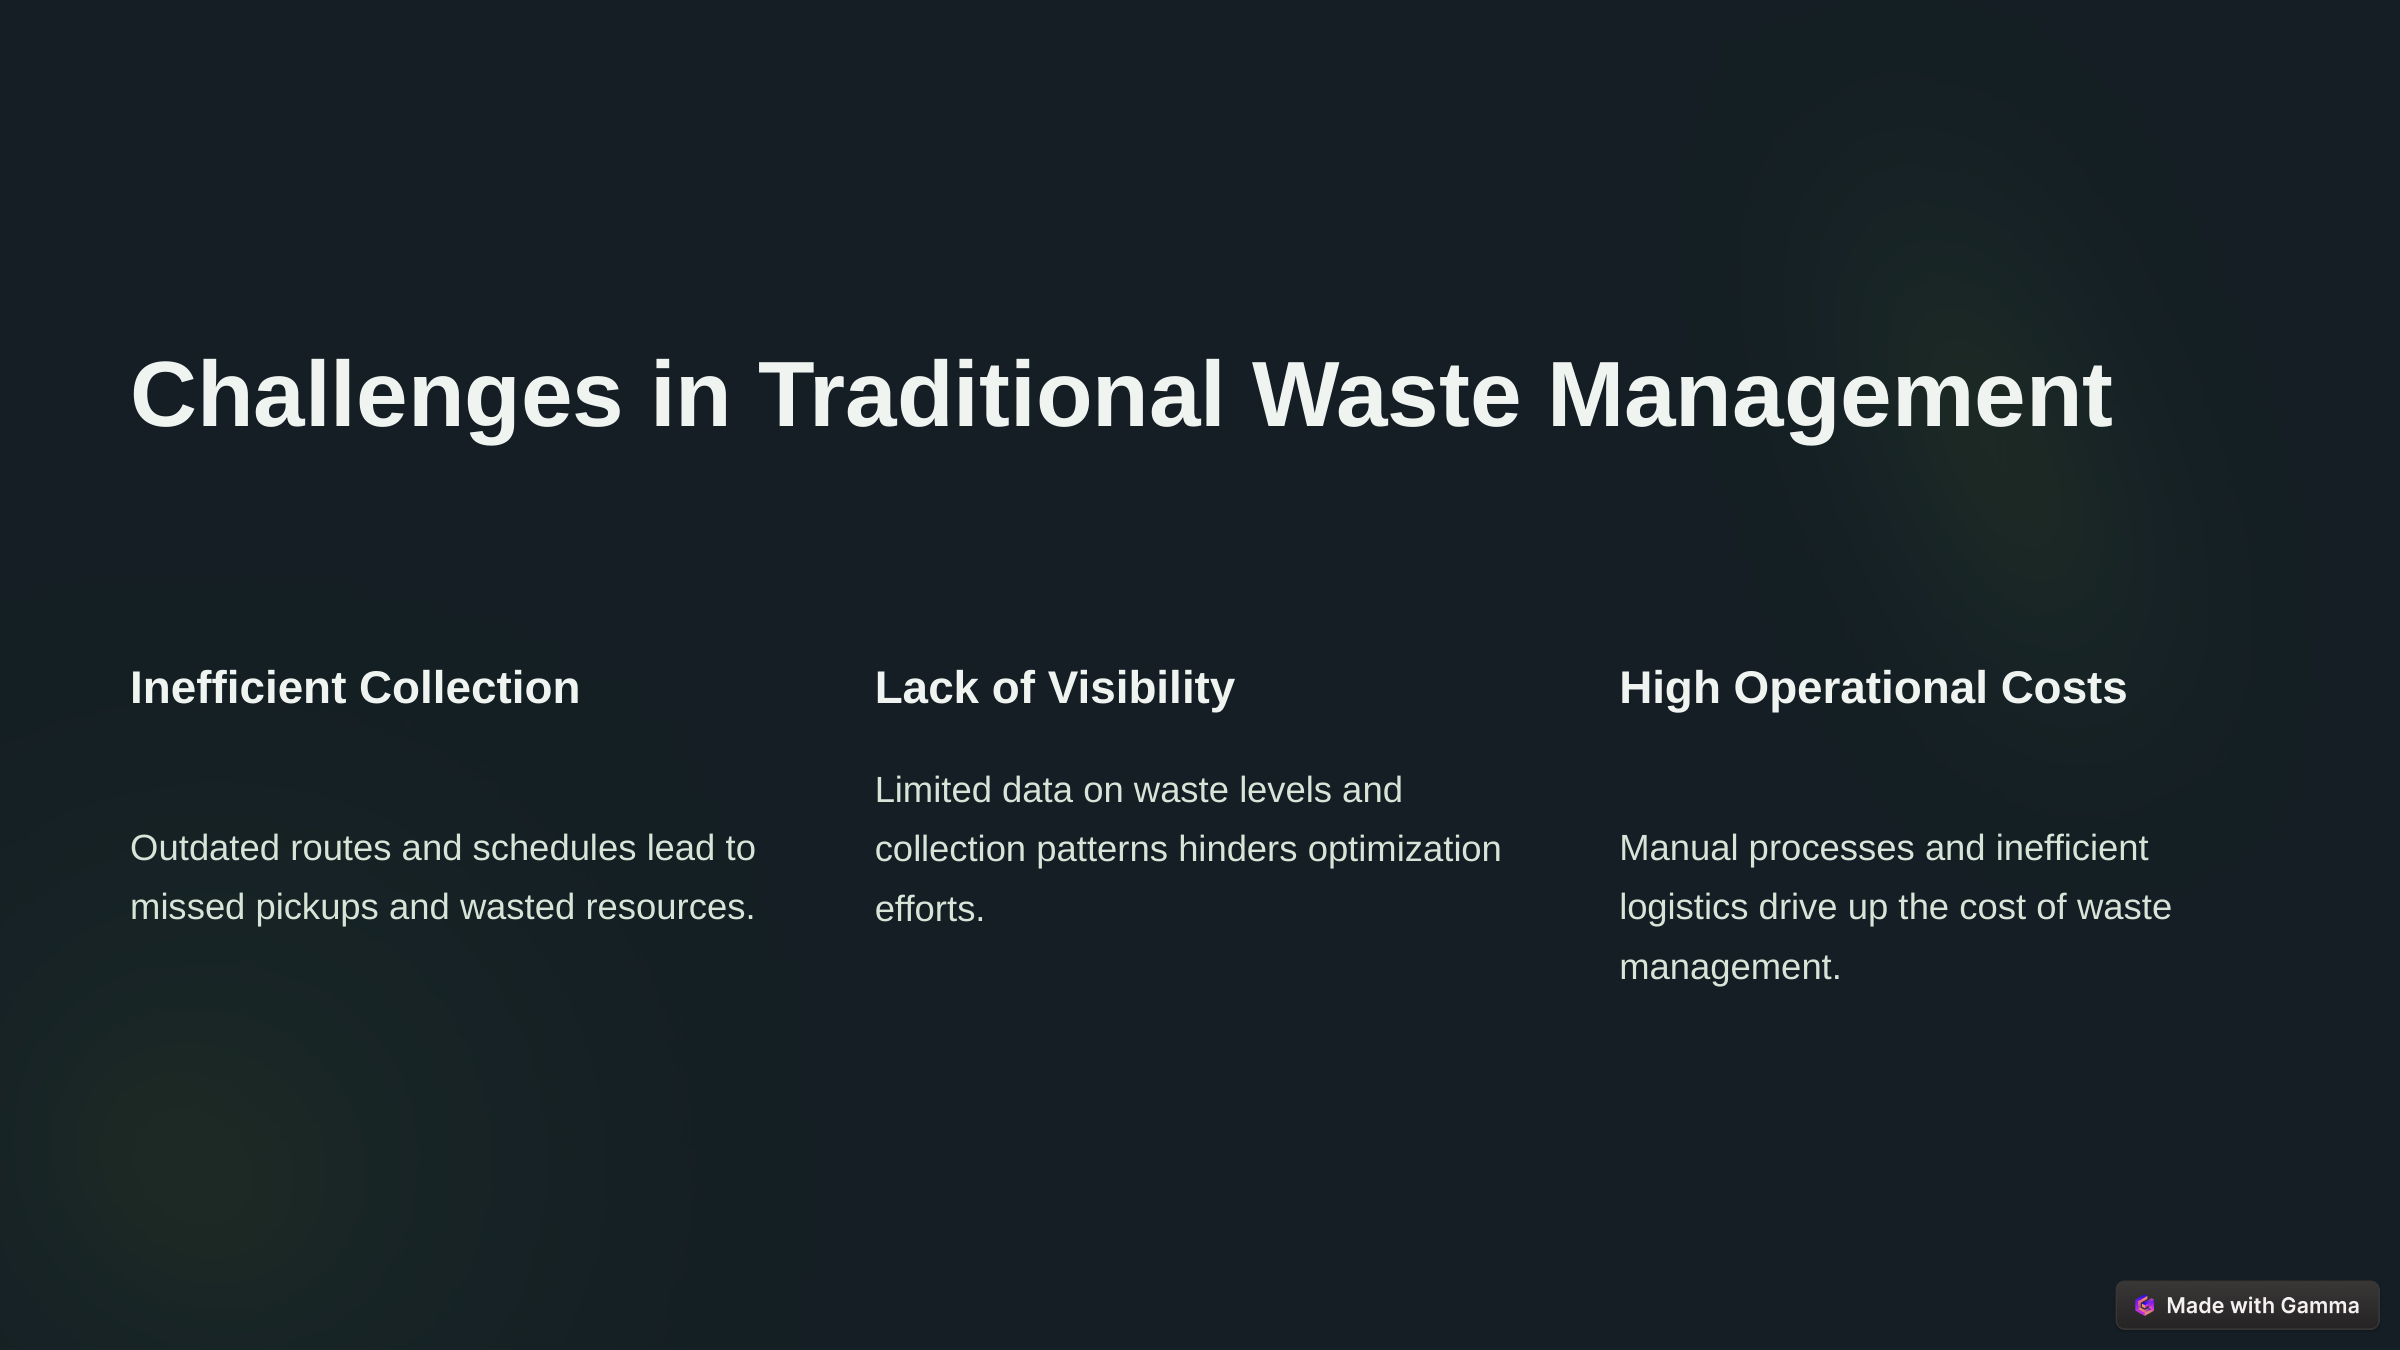

Challenges in Traditional Waste Management
Inefficient Collection
Lack of Visibility
High Operational Costs
Limited data on waste levels and collection patterns hinders optimization efforts.
Outdated routes and schedules lead to missed pickups and wasted resources.
Manual processes and inefficient logistics drive up the cost of waste management.